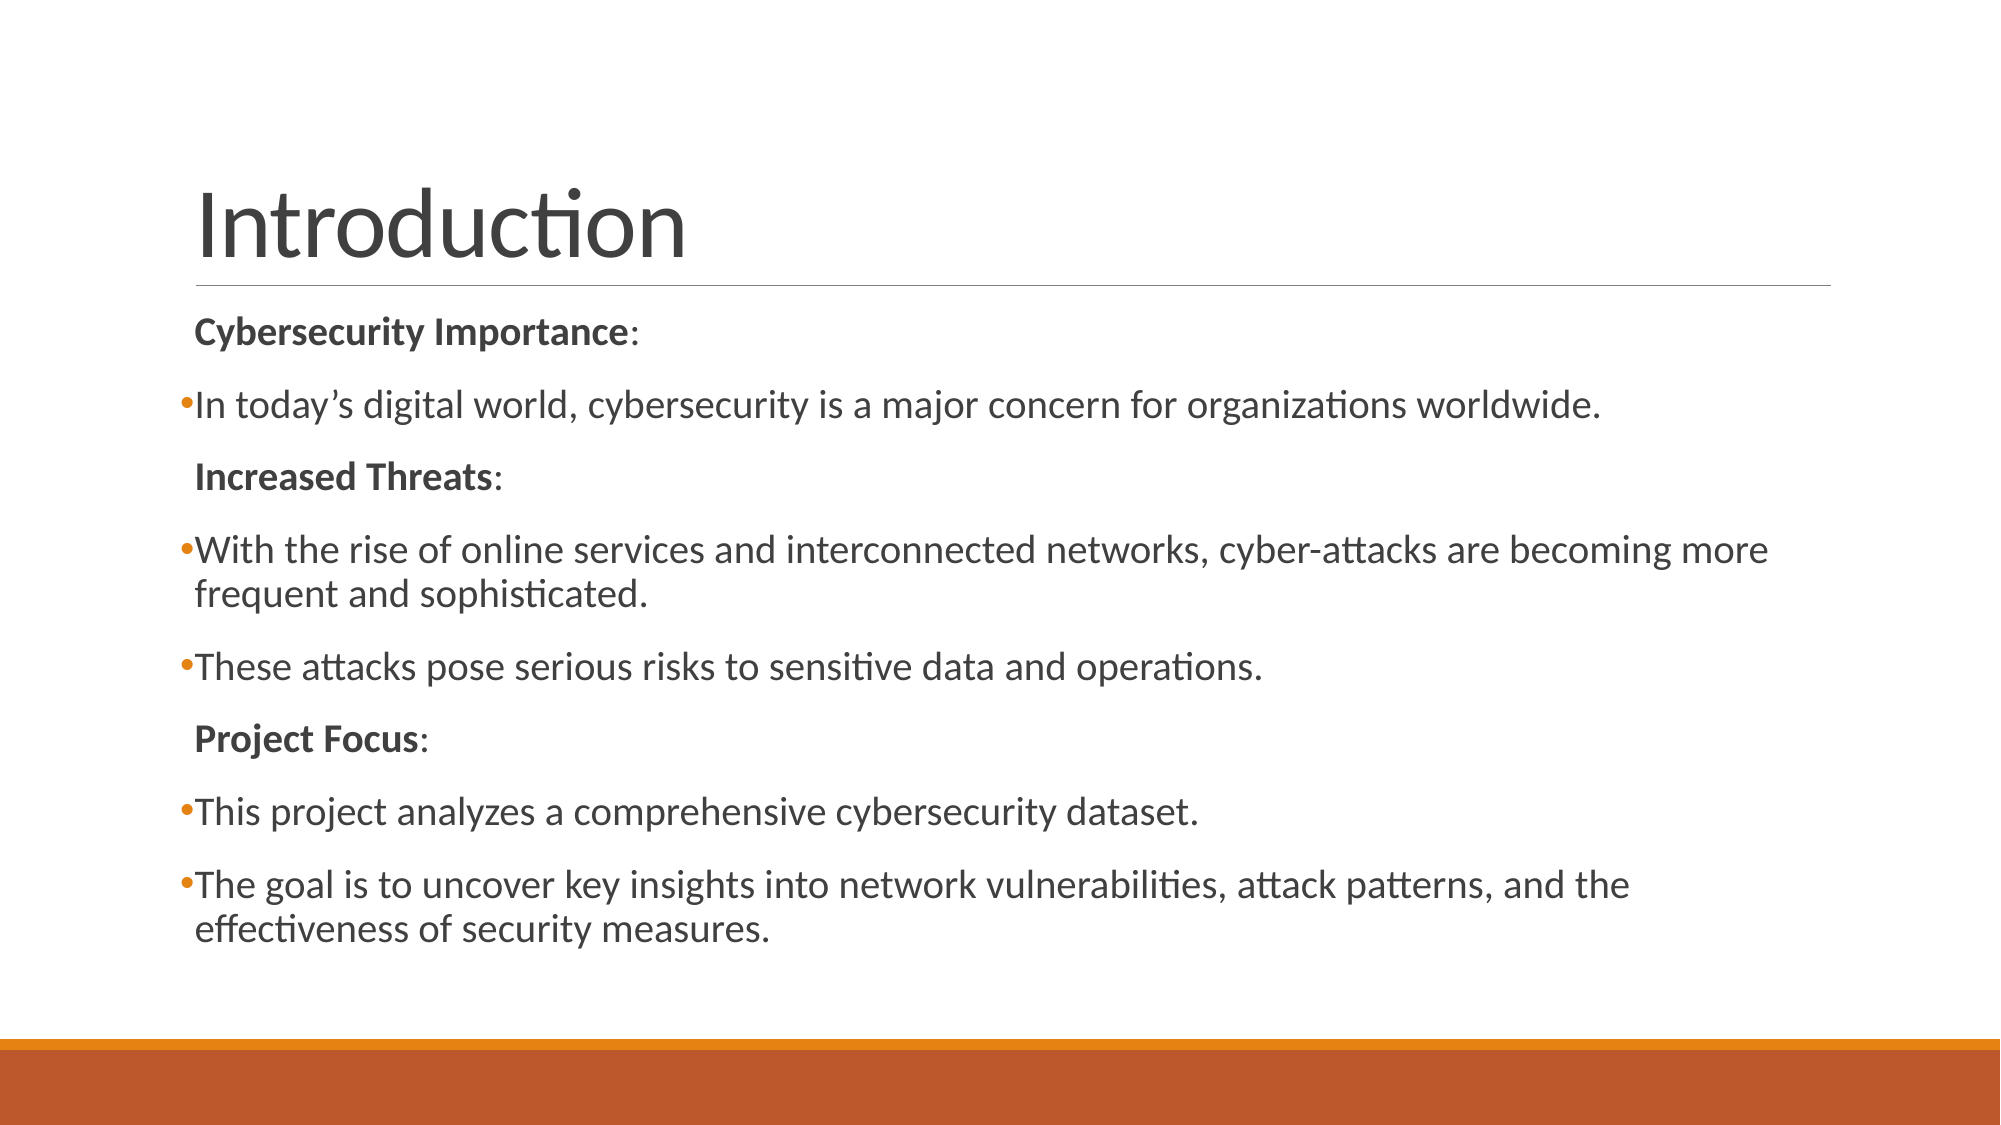

# Introduction
Cybersecurity Importance:
In today’s digital world, cybersecurity is a major concern for organizations worldwide.
Increased Threats:
With the rise of online services and interconnected networks, cyber-attacks are becoming more frequent and sophisticated.
These attacks pose serious risks to sensitive data and operations.
Project Focus:
This project analyzes a comprehensive cybersecurity dataset.
The goal is to uncover key insights into network vulnerabilities, attack patterns, and the effectiveness of security measures.